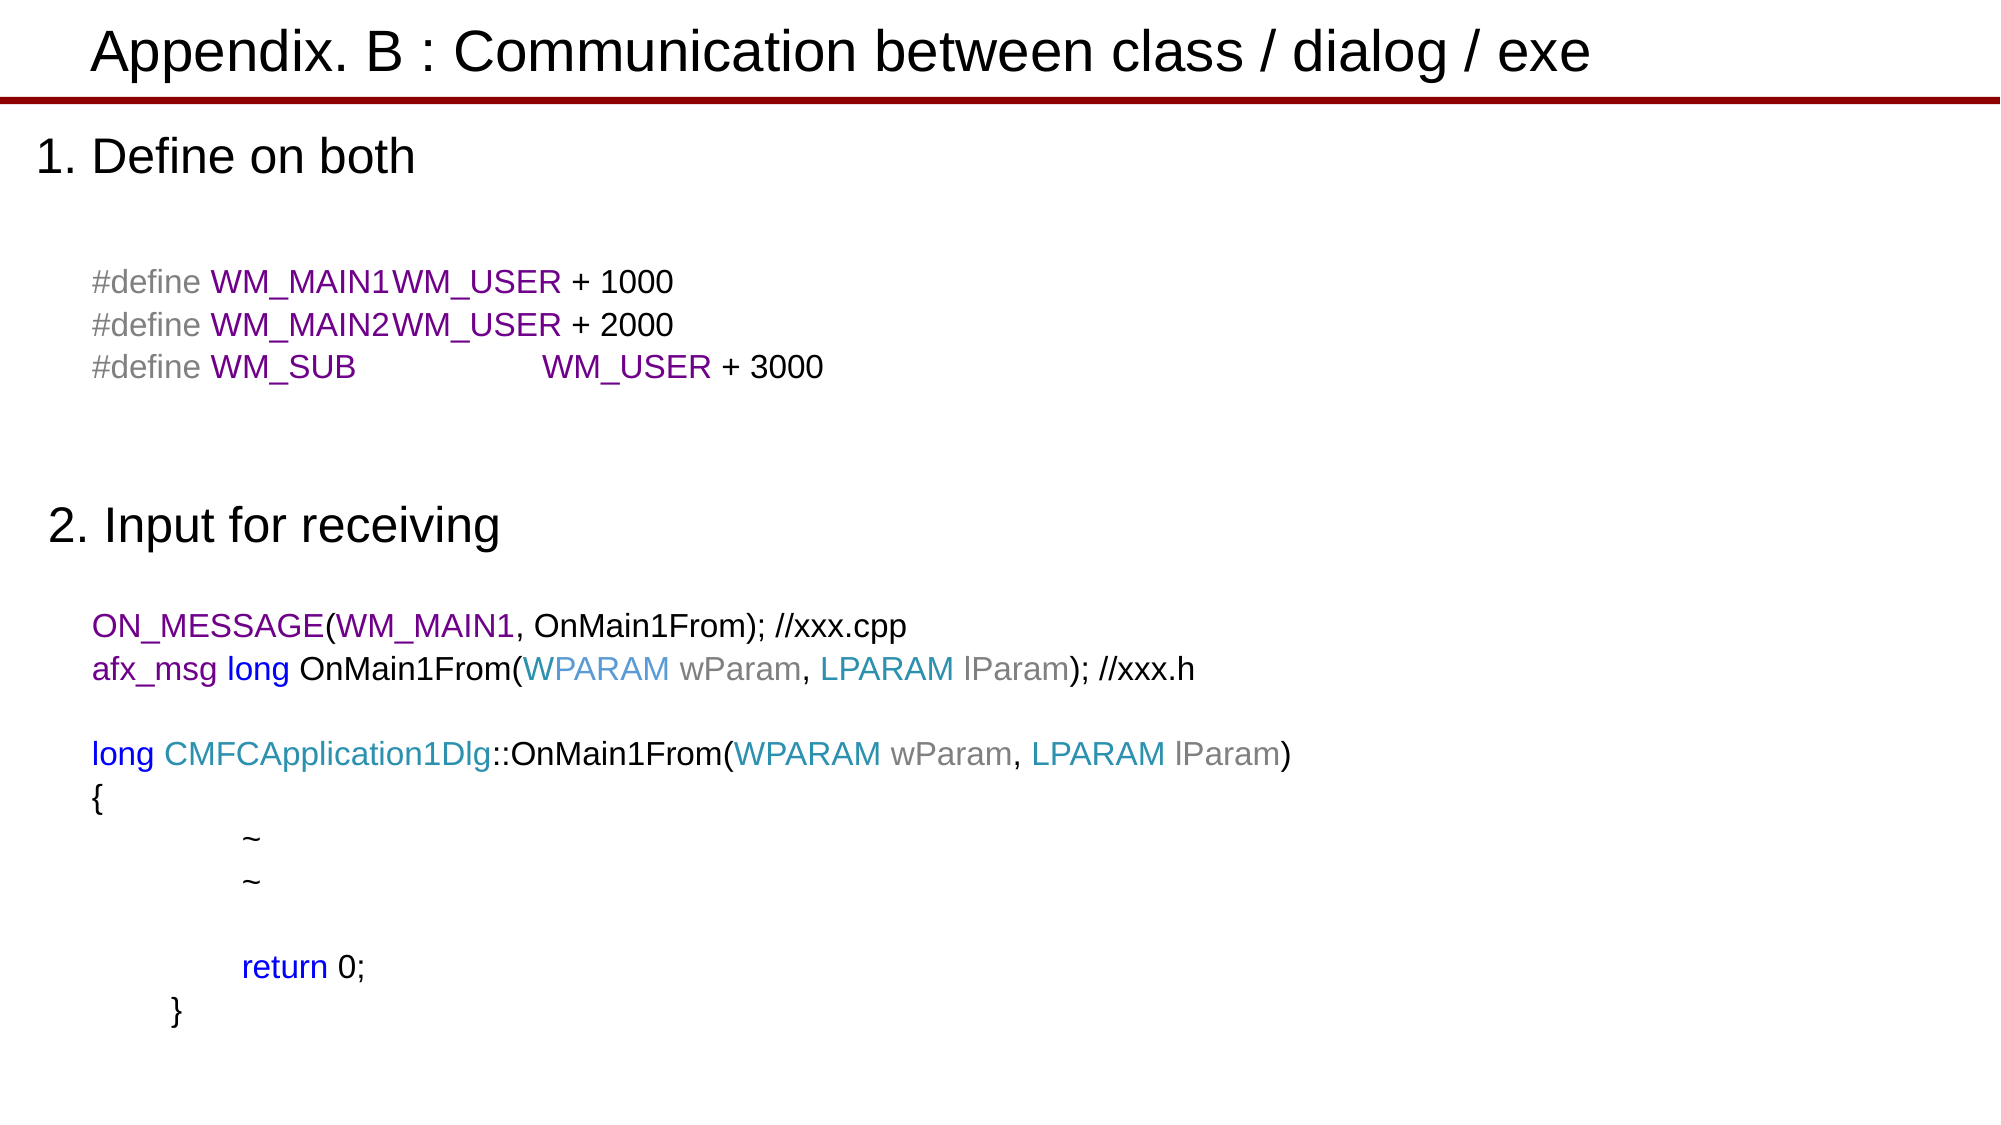

Appendix. B : Communication between class / dialog / exe

1. Define on both
#define WM_MAIN1	WM_USER + 1000
#define WM_MAIN2	WM_USER + 2000
#define WM_SUB		WM_USER + 3000
2. Input for receiving
ON_MESSAGE(WM_MAIN1, OnMain1From); //xxx.cpp
afx_msg long OnMain1From(WPARAM wParam, LPARAM lParam); //xxx.h
long CMFCApplication1Dlg::OnMain1From(WPARAM wParam, LPARAM lParam)
{
	~
	~

	return 0;
}